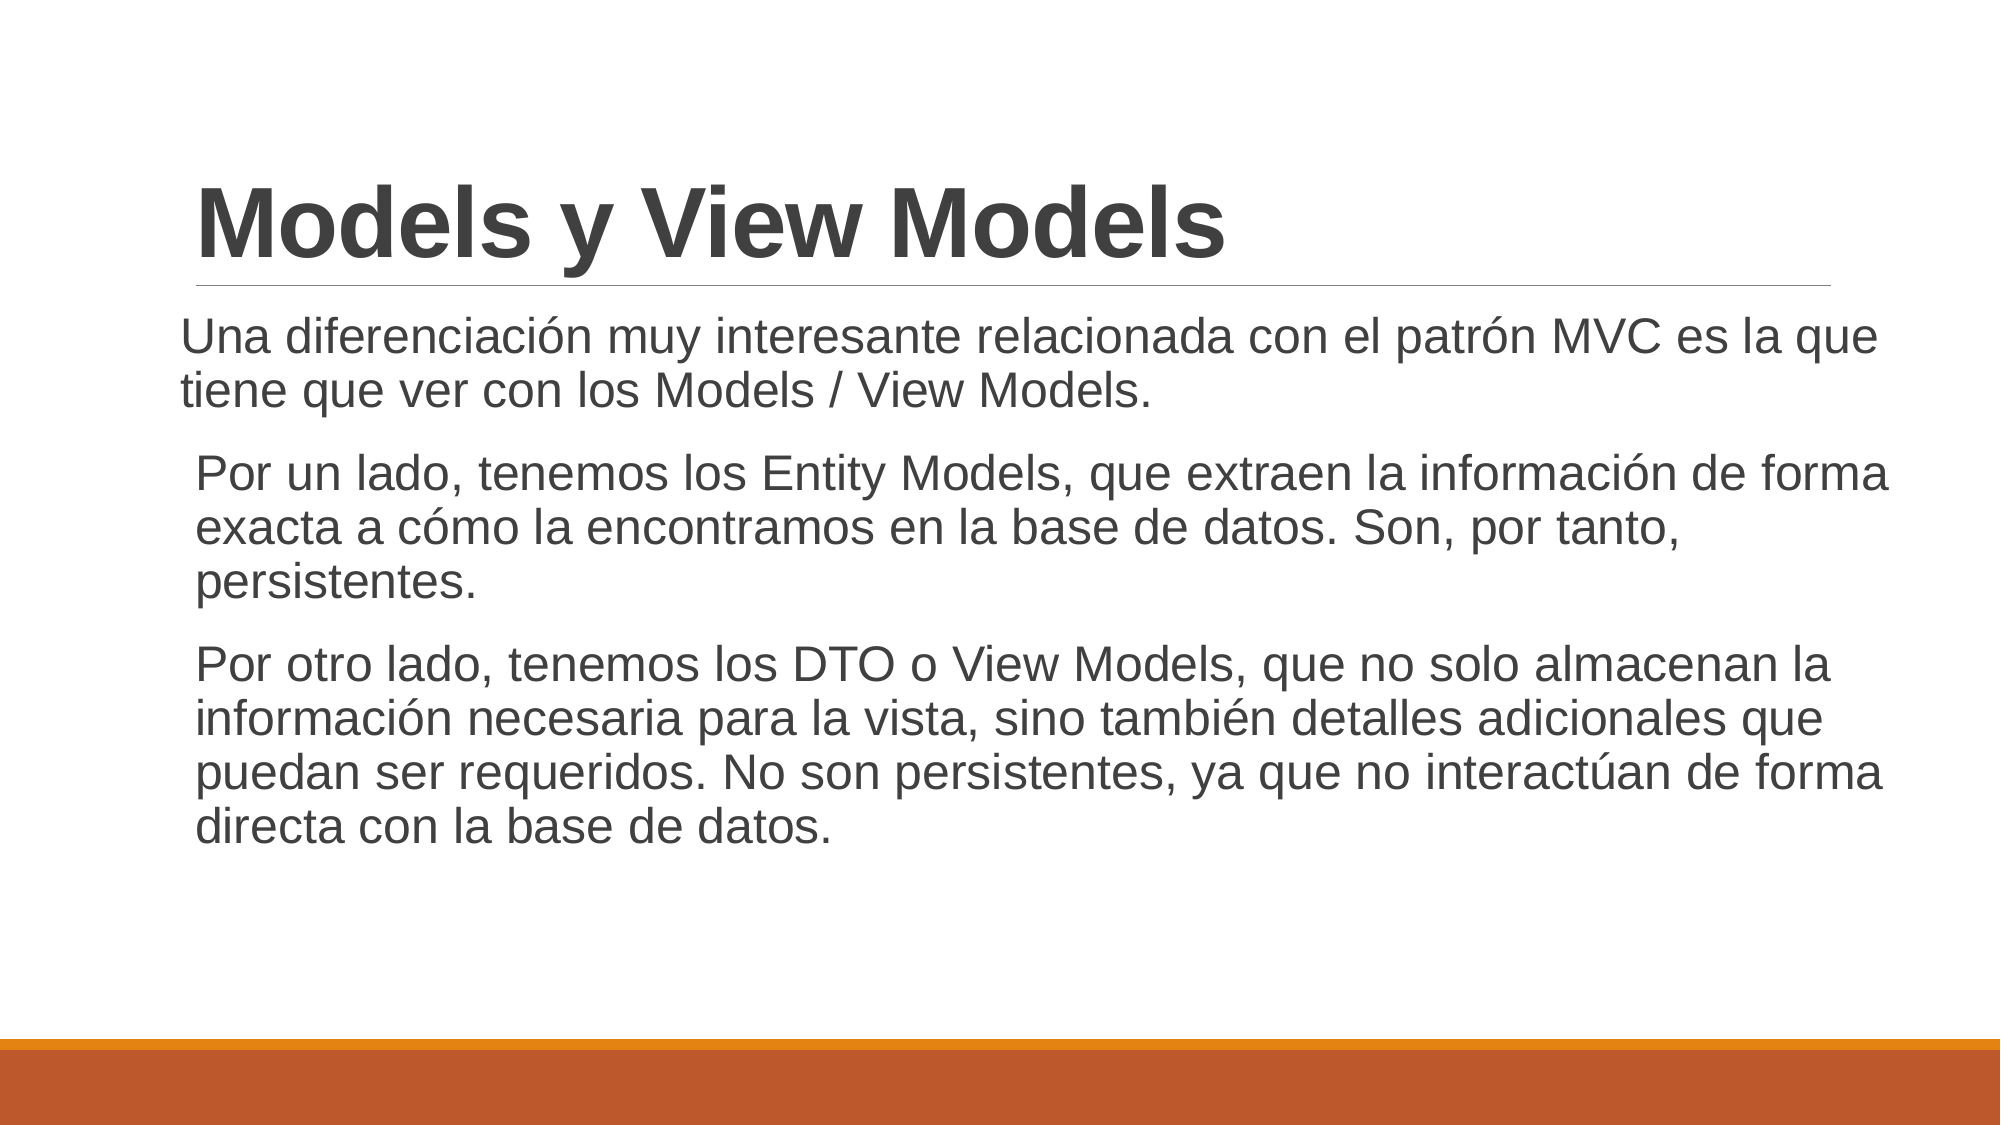

# Models y View Models
Una diferenciación muy interesante relacionada con el patrón MVC es la que tiene que ver con los Models / View Models.
Por un lado, tenemos los Entity Models, que extraen la información de forma exacta a cómo la encontramos en la base de datos. Son, por tanto, persistentes.
Por otro lado, tenemos los DTO o View Models, que no solo almacenan la información necesaria para la vista, sino también detalles adicionales que puedan ser requeridos. No son persistentes, ya que no interactúan de forma directa con la base de datos.